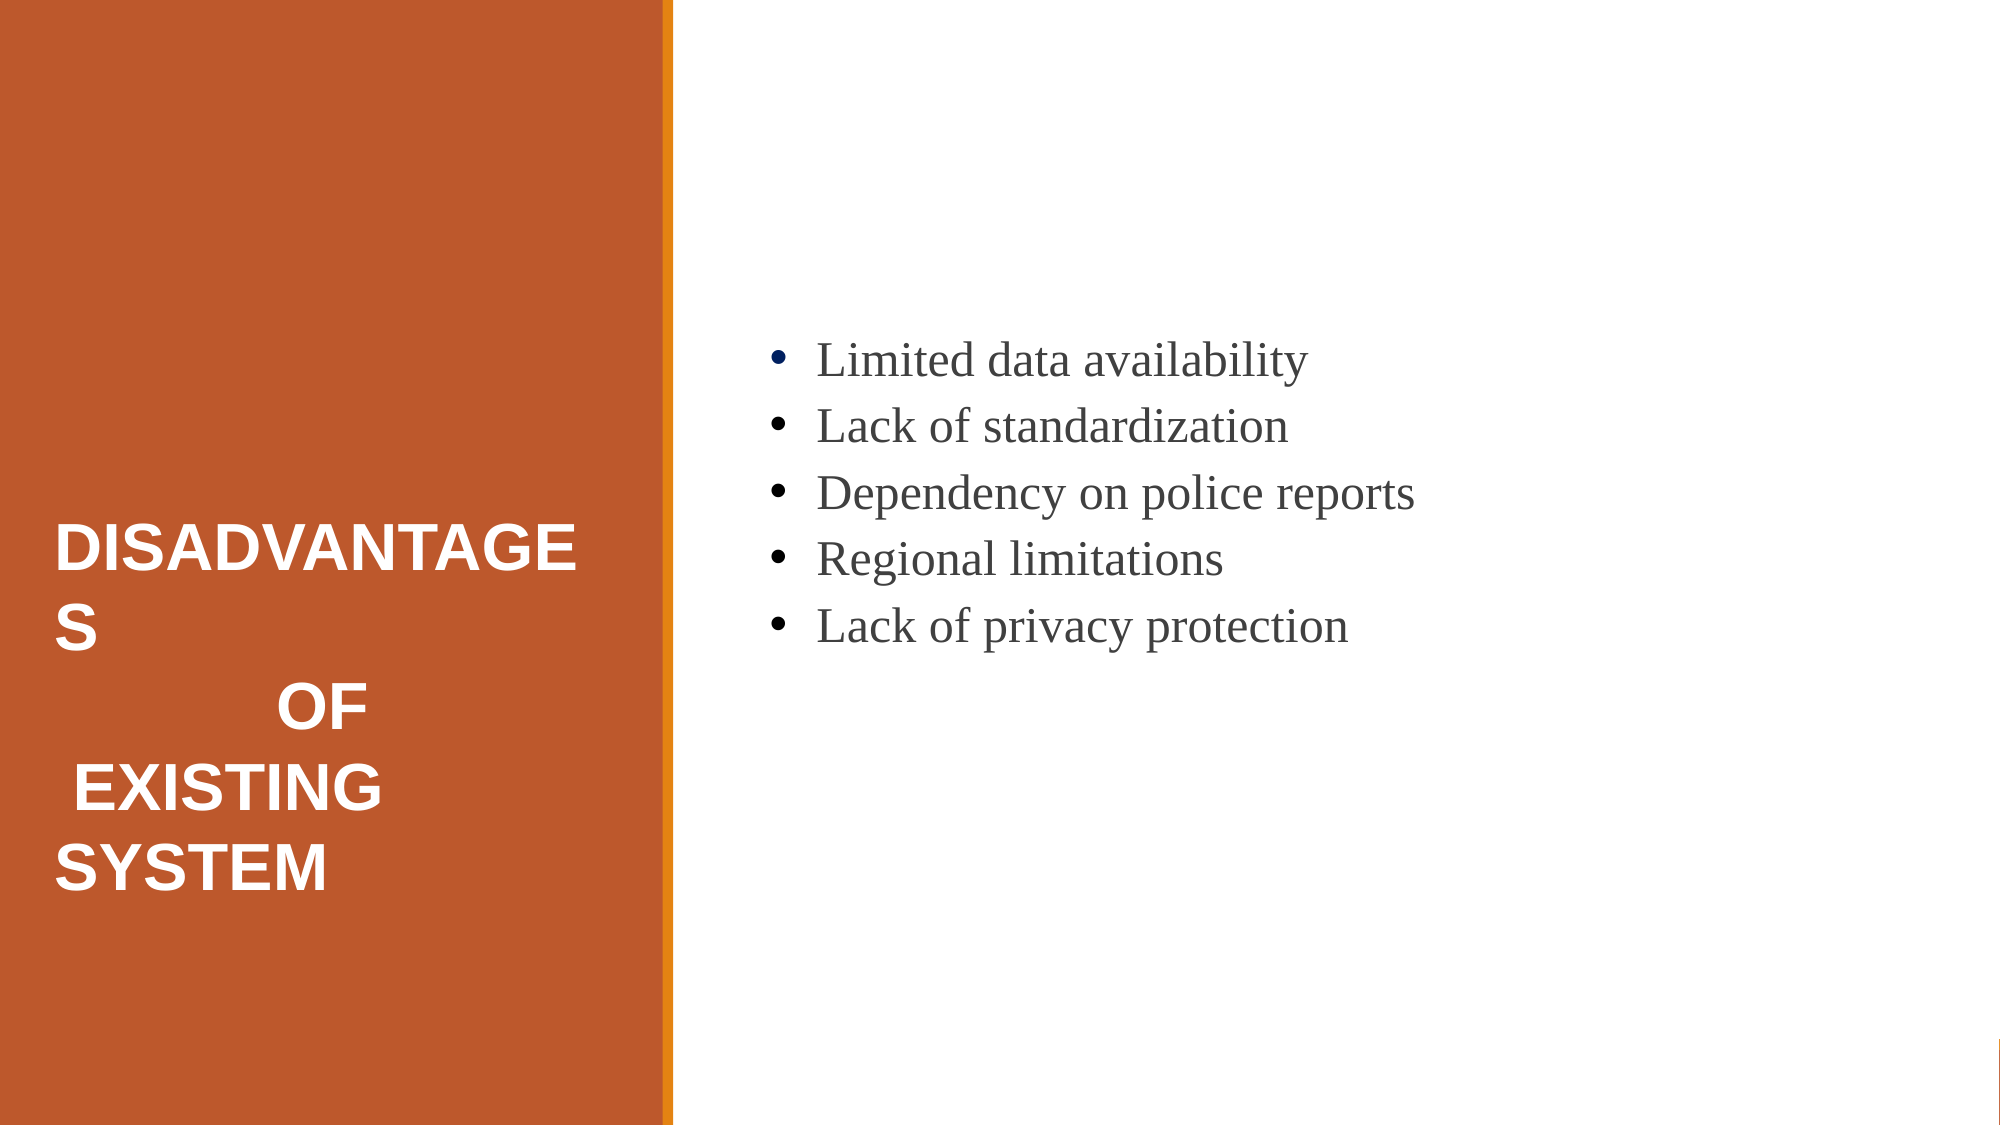

Limited data availability
Lack of standardization
Dependency on police reports
Regional limitations
Lack of privacy protection

   DISADVANTAGES
            OF
 EXISTING SYSTEM